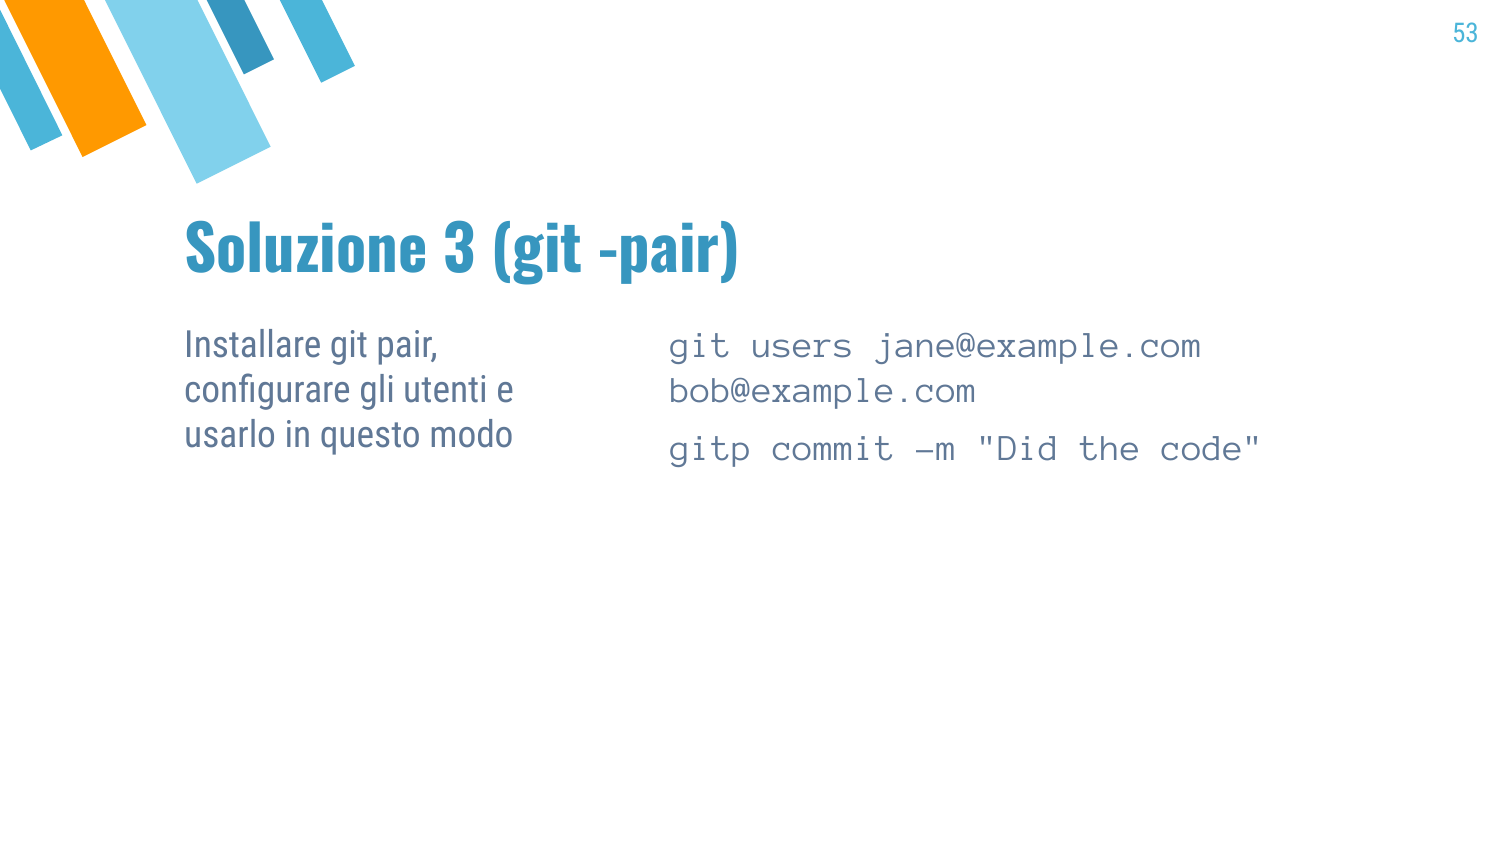

53

# Soluzione 3 (git -pair)
Installare git pair, configurare gli utenti e usarlo in questo modo

git users jane@example.com bob@example.com
gitp commit -m "Did the code"